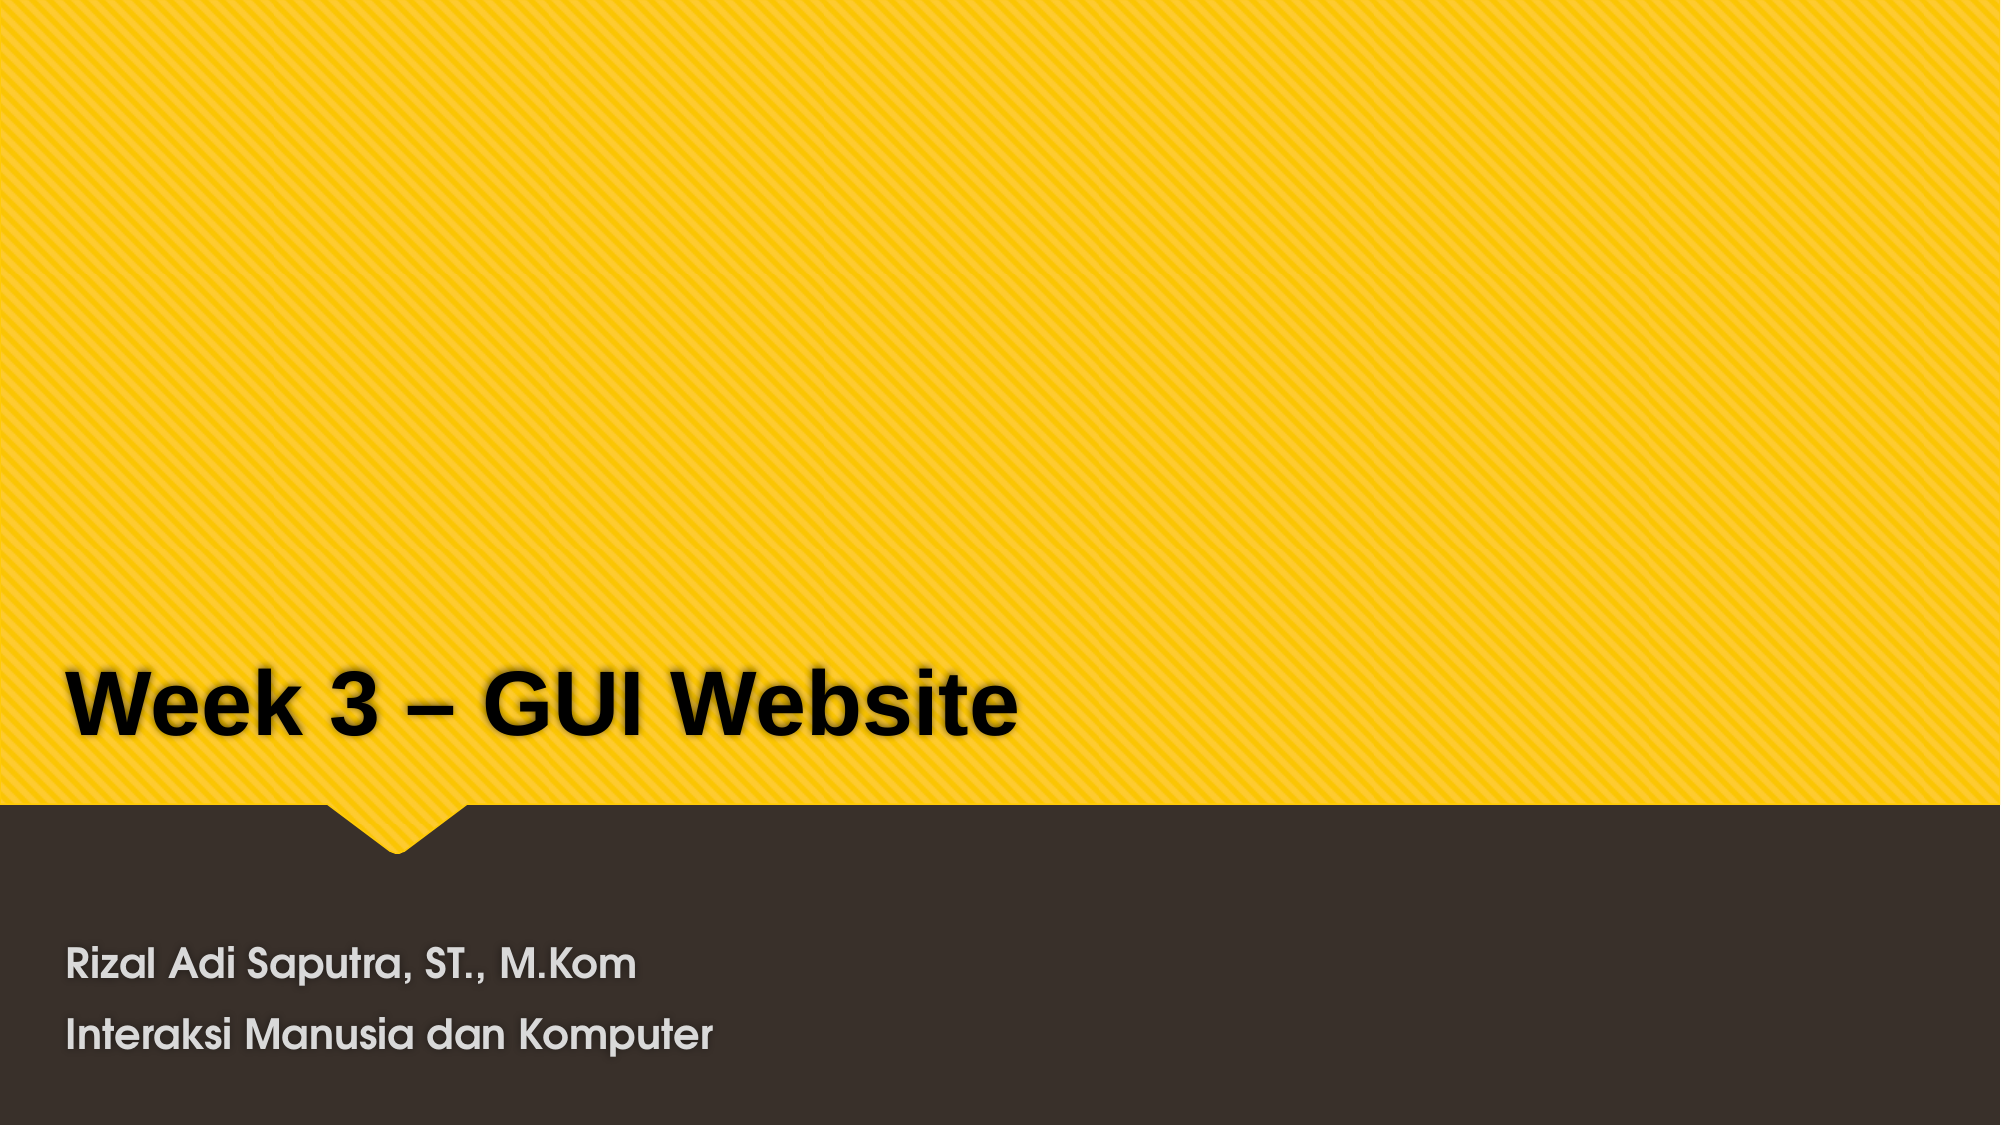

# Week 3 – GUI Website
Rizal Adi Saputra, ST., M.Kom
Interaksi Manusia dan Komputer